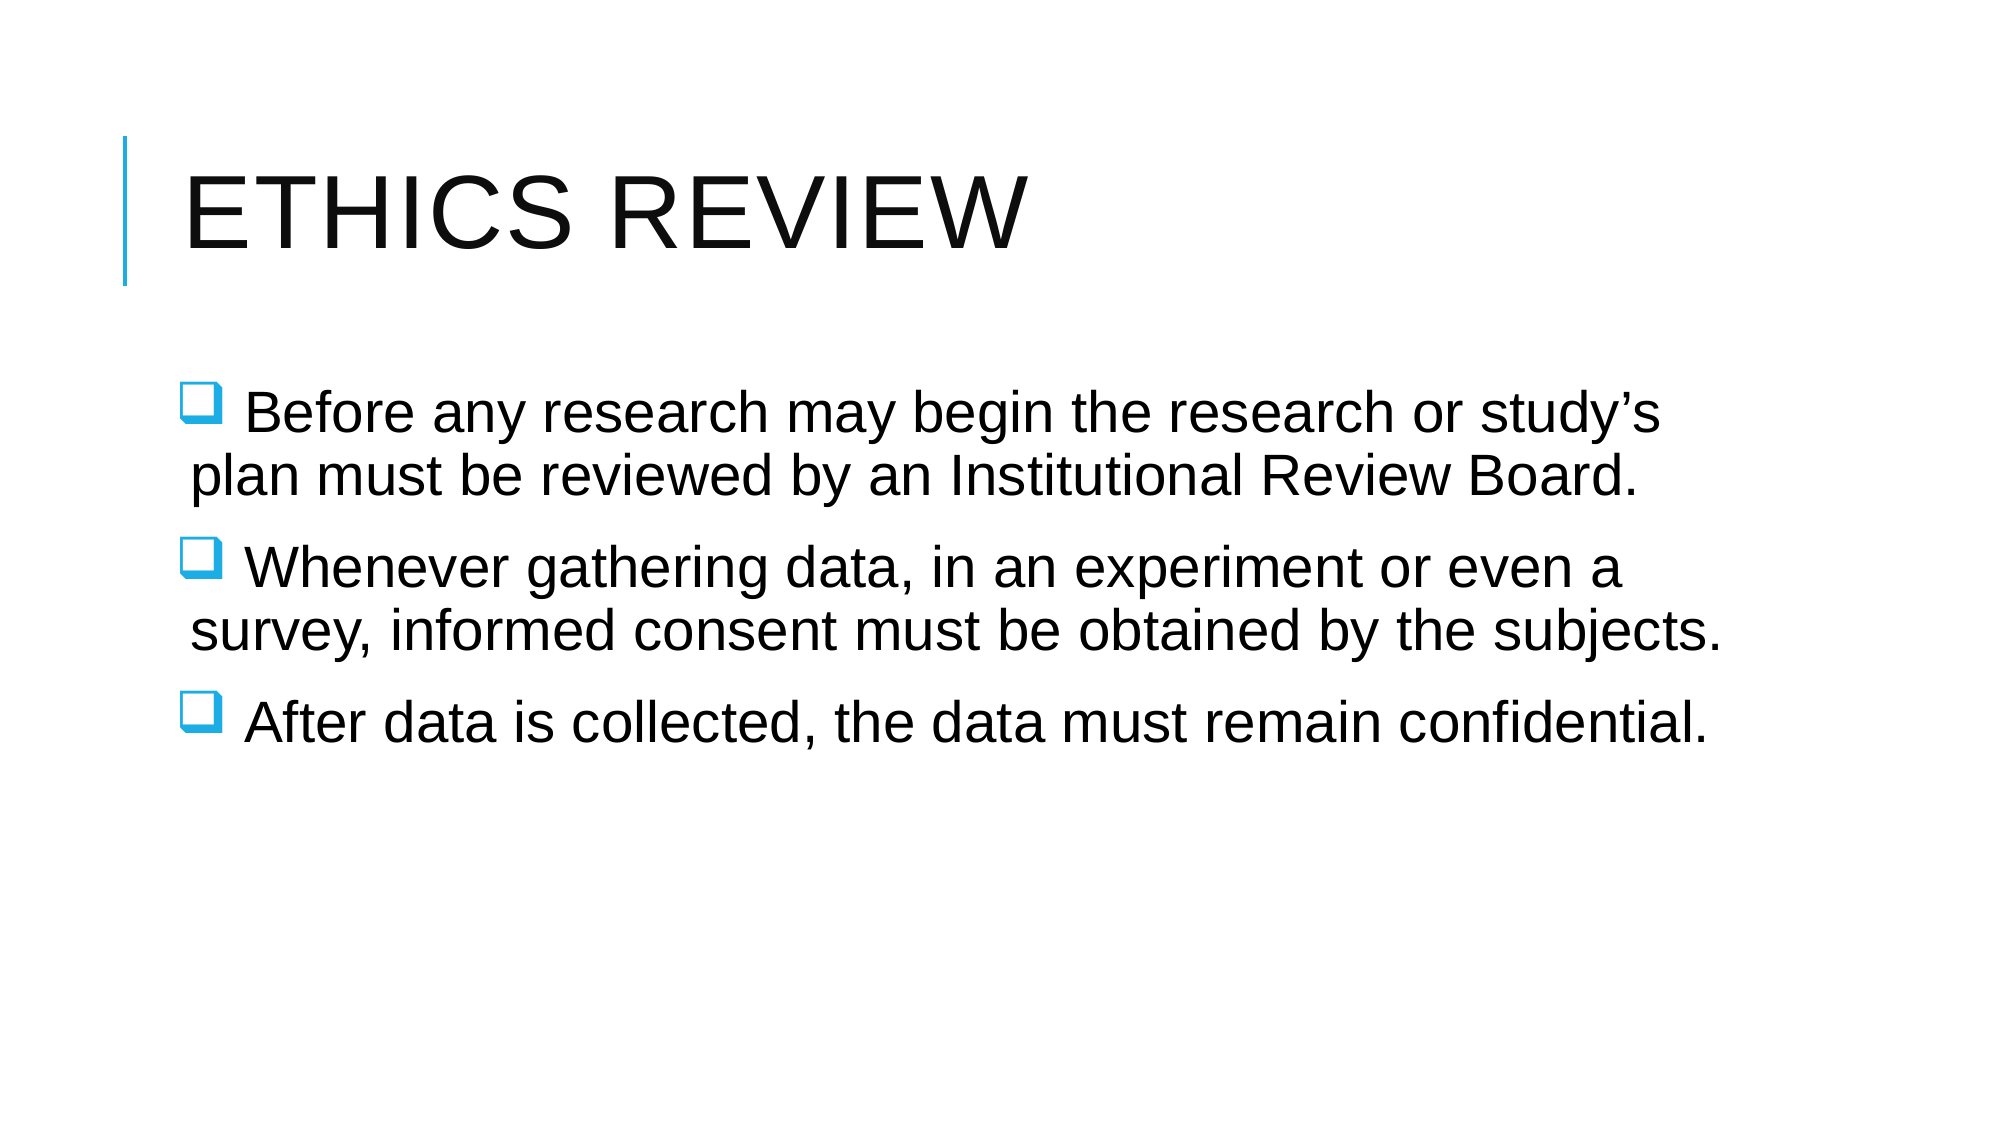

# Ethics Review
 Before any research may begin the research or study’s plan must be reviewed by an Institutional Review Board.
 Whenever gathering data, in an experiment or even a survey, informed consent must be obtained by the subjects.
 After data is collected, the data must remain confidential.